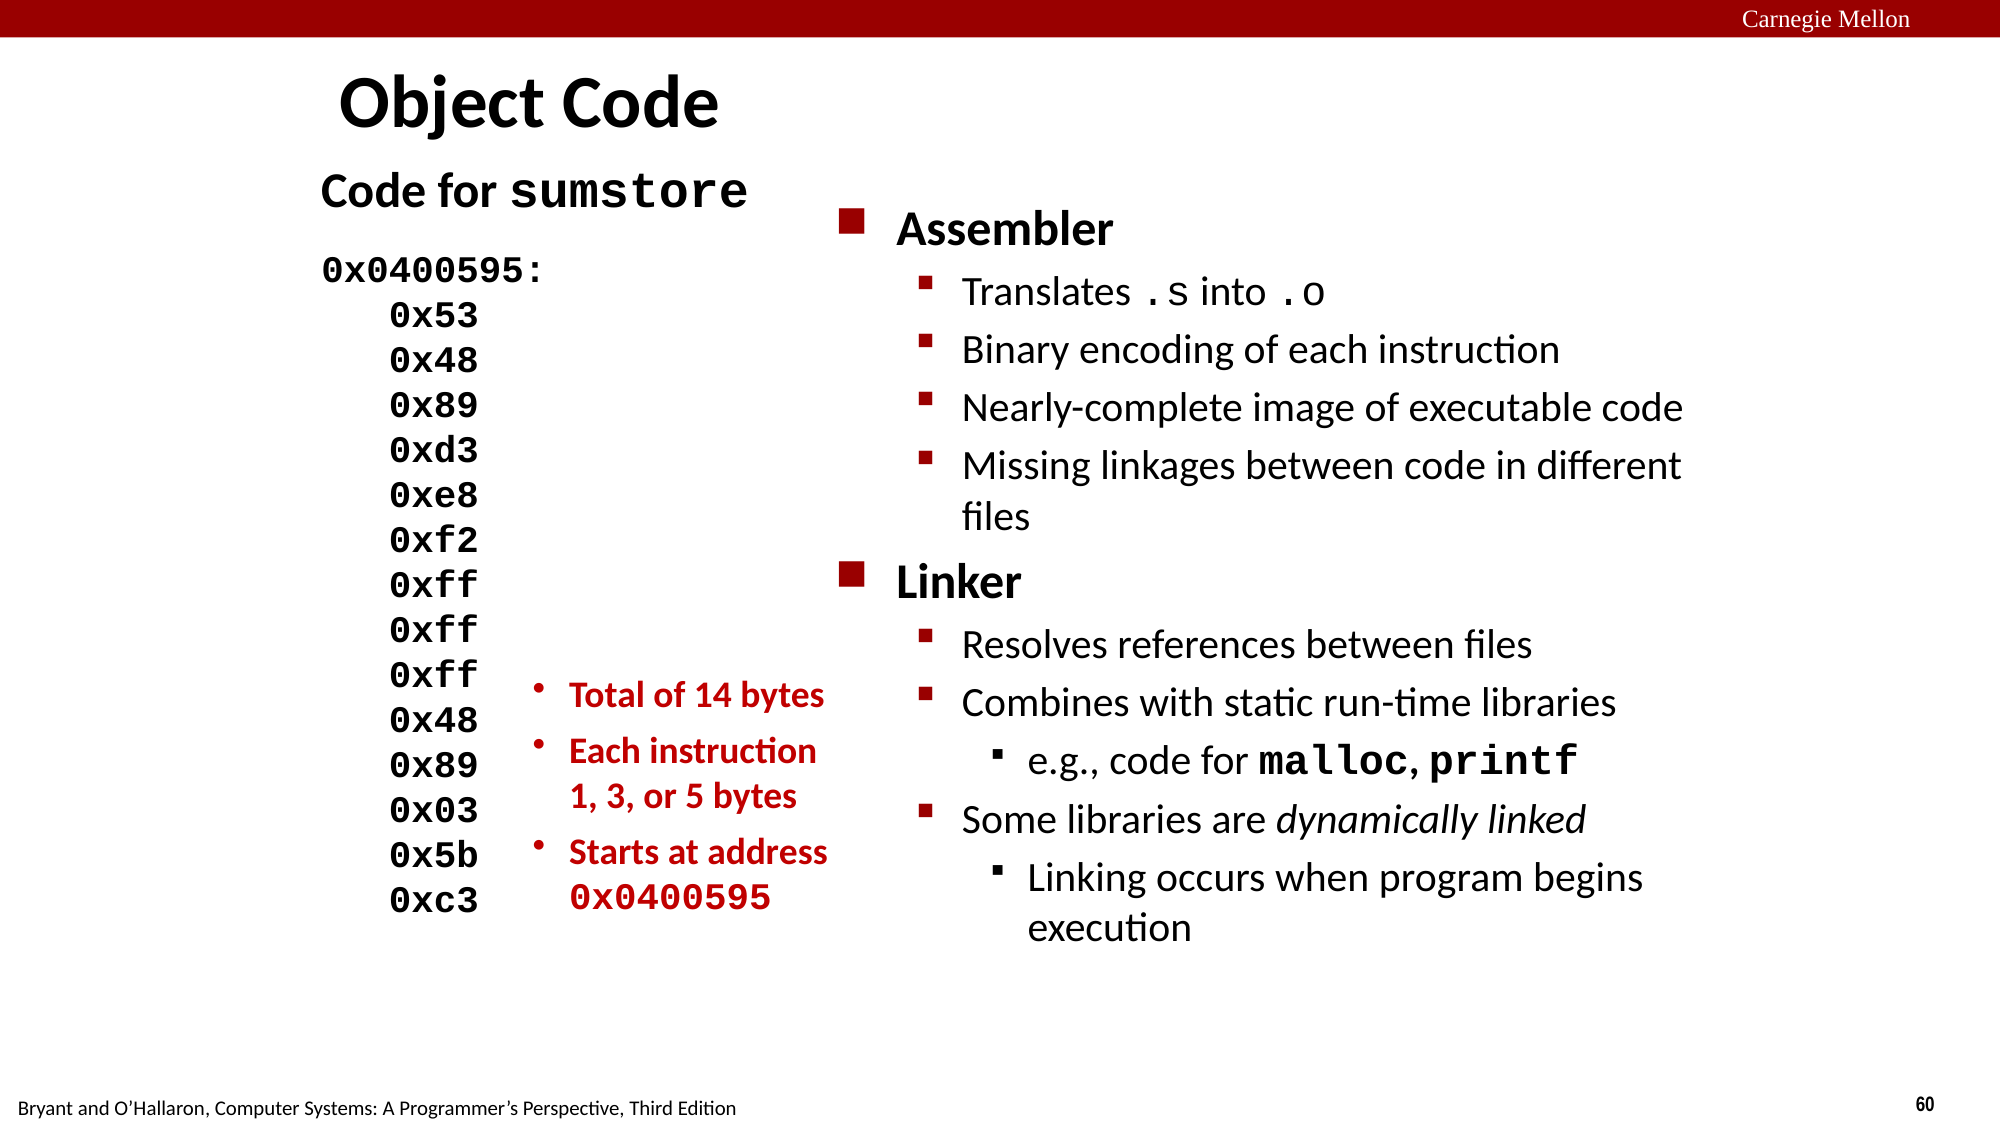

# Object Code
Code for sumstore

Assembler
Translates .s into .o
Binary encoding of each instruction
Nearly-complete image of executable code
Missing linkages between code in different files
Linker
Resolves references between files
Combines with static run-time libraries
e.g., code for malloc, printf
Some libraries are dynamically linked
Linking occurs when program begins execution
0x0400595:
   0x53
   0x48
   0x89
   0xd3
   0xe8
   0xf2
   0xff
   0xff
   0xff
   0x48
   0x89
   0x03
   0x5b
   0xc3
Total of 14 bytes
Each instruction 1, 3, or 5 bytes
Starts at address 0x0400595